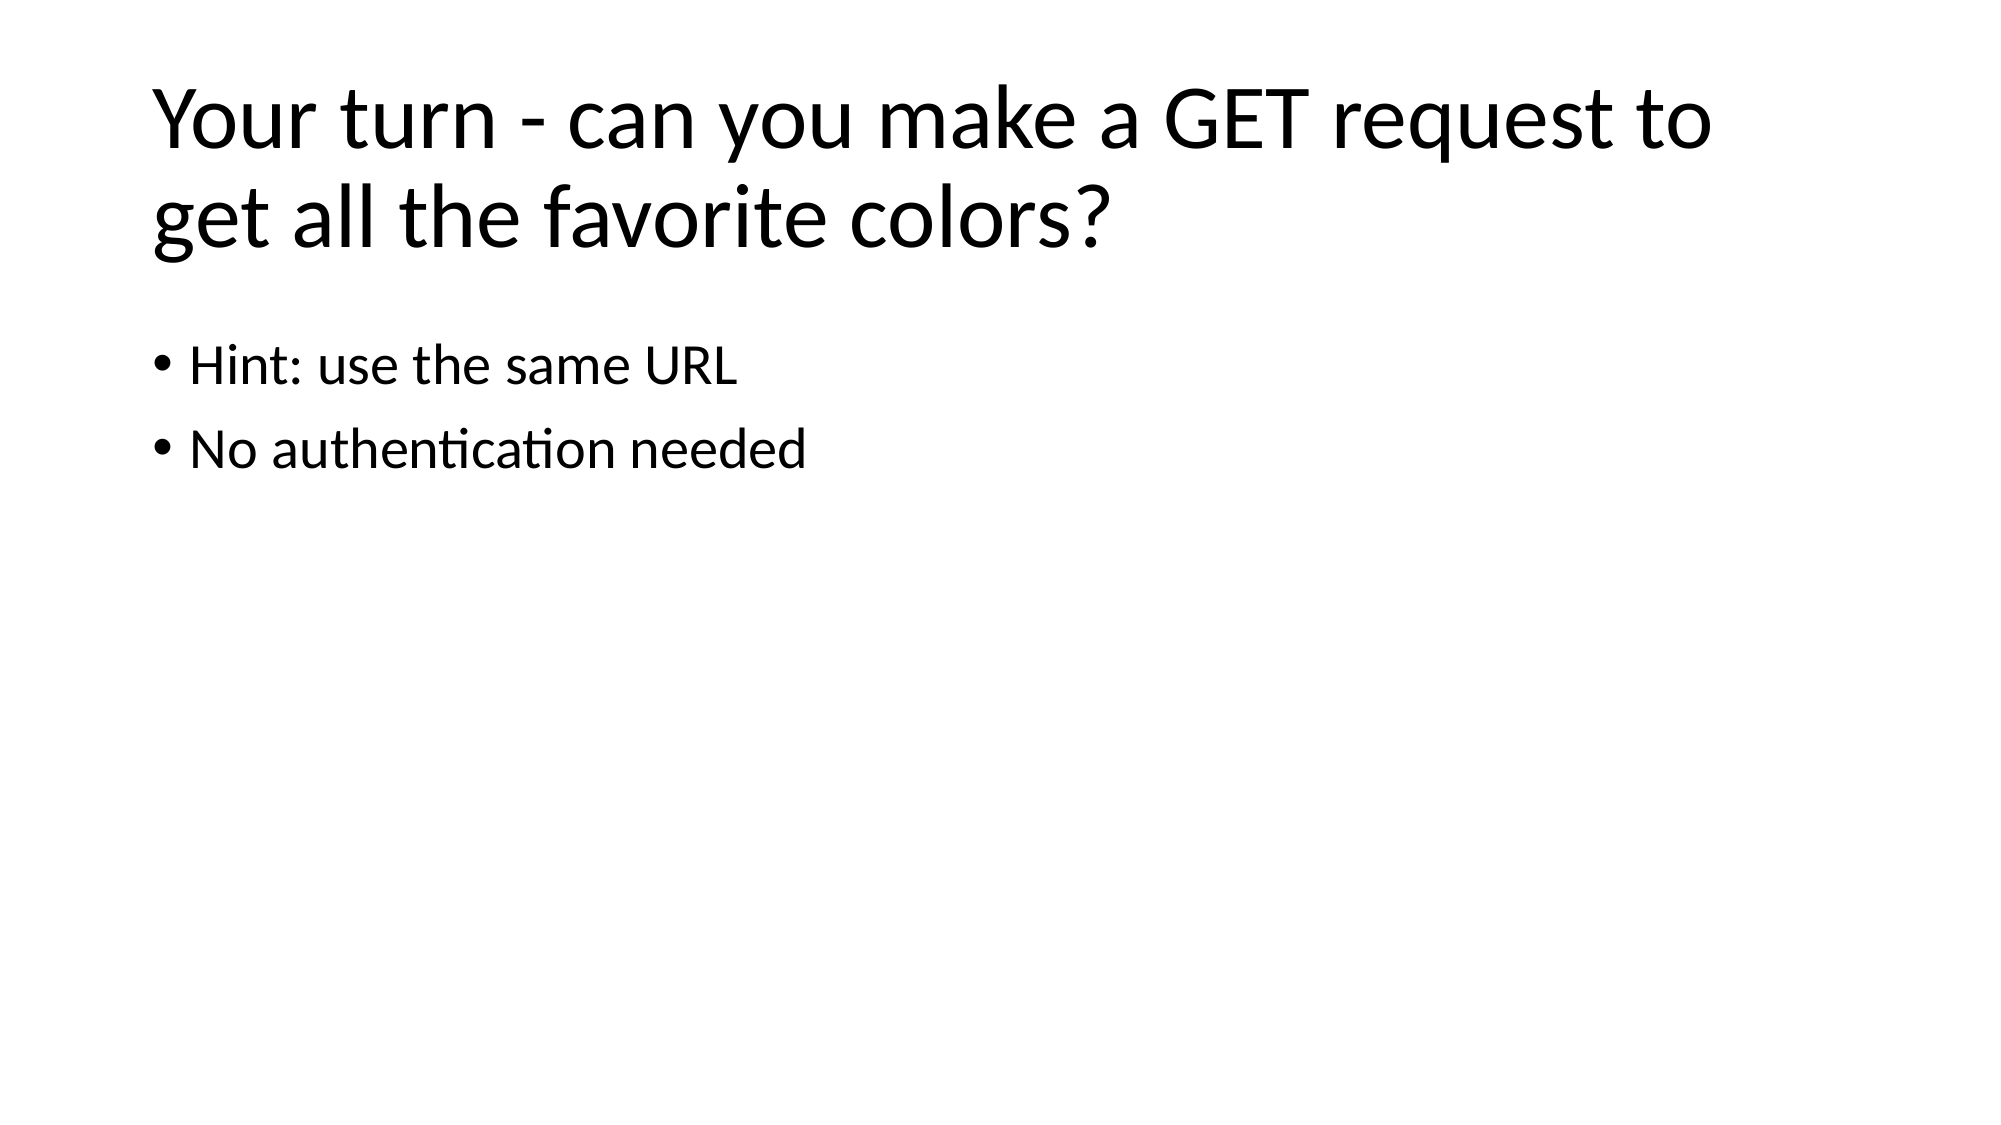

# Your turn - can you make a GET request to get all the favorite colors?
Hint: use the same URL
No authentication needed